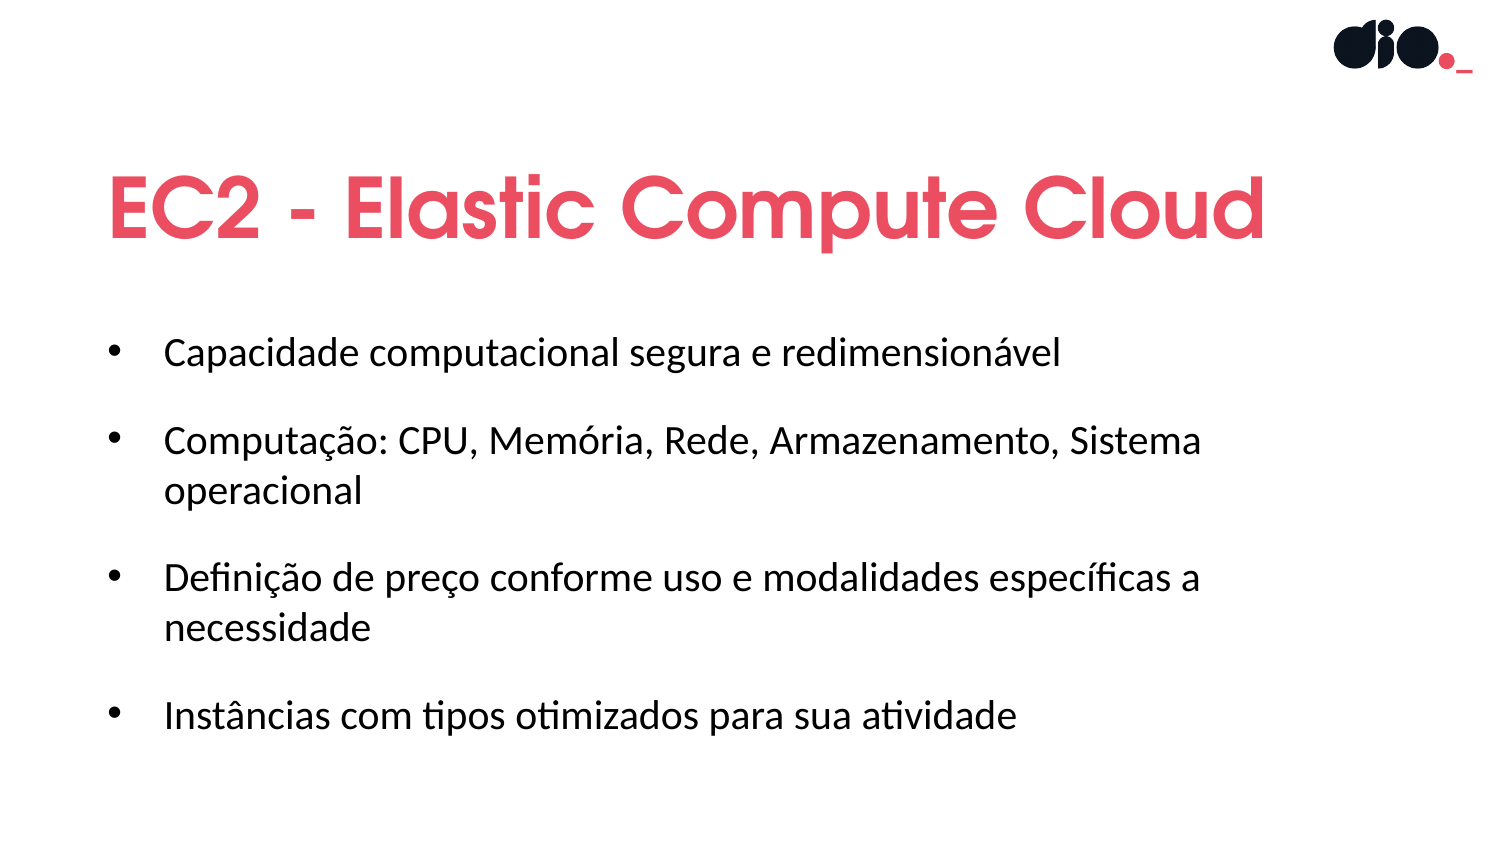

EC2 - Elastic Compute Cloud
Capacidade computacional segura e redimensionável
Computação: CPU, Memória, Rede, Armazenamento, Sistema operacional
Definição de preço conforme uso e modalidades específicas a necessidade
Instâncias com tipos otimizados para sua atividade